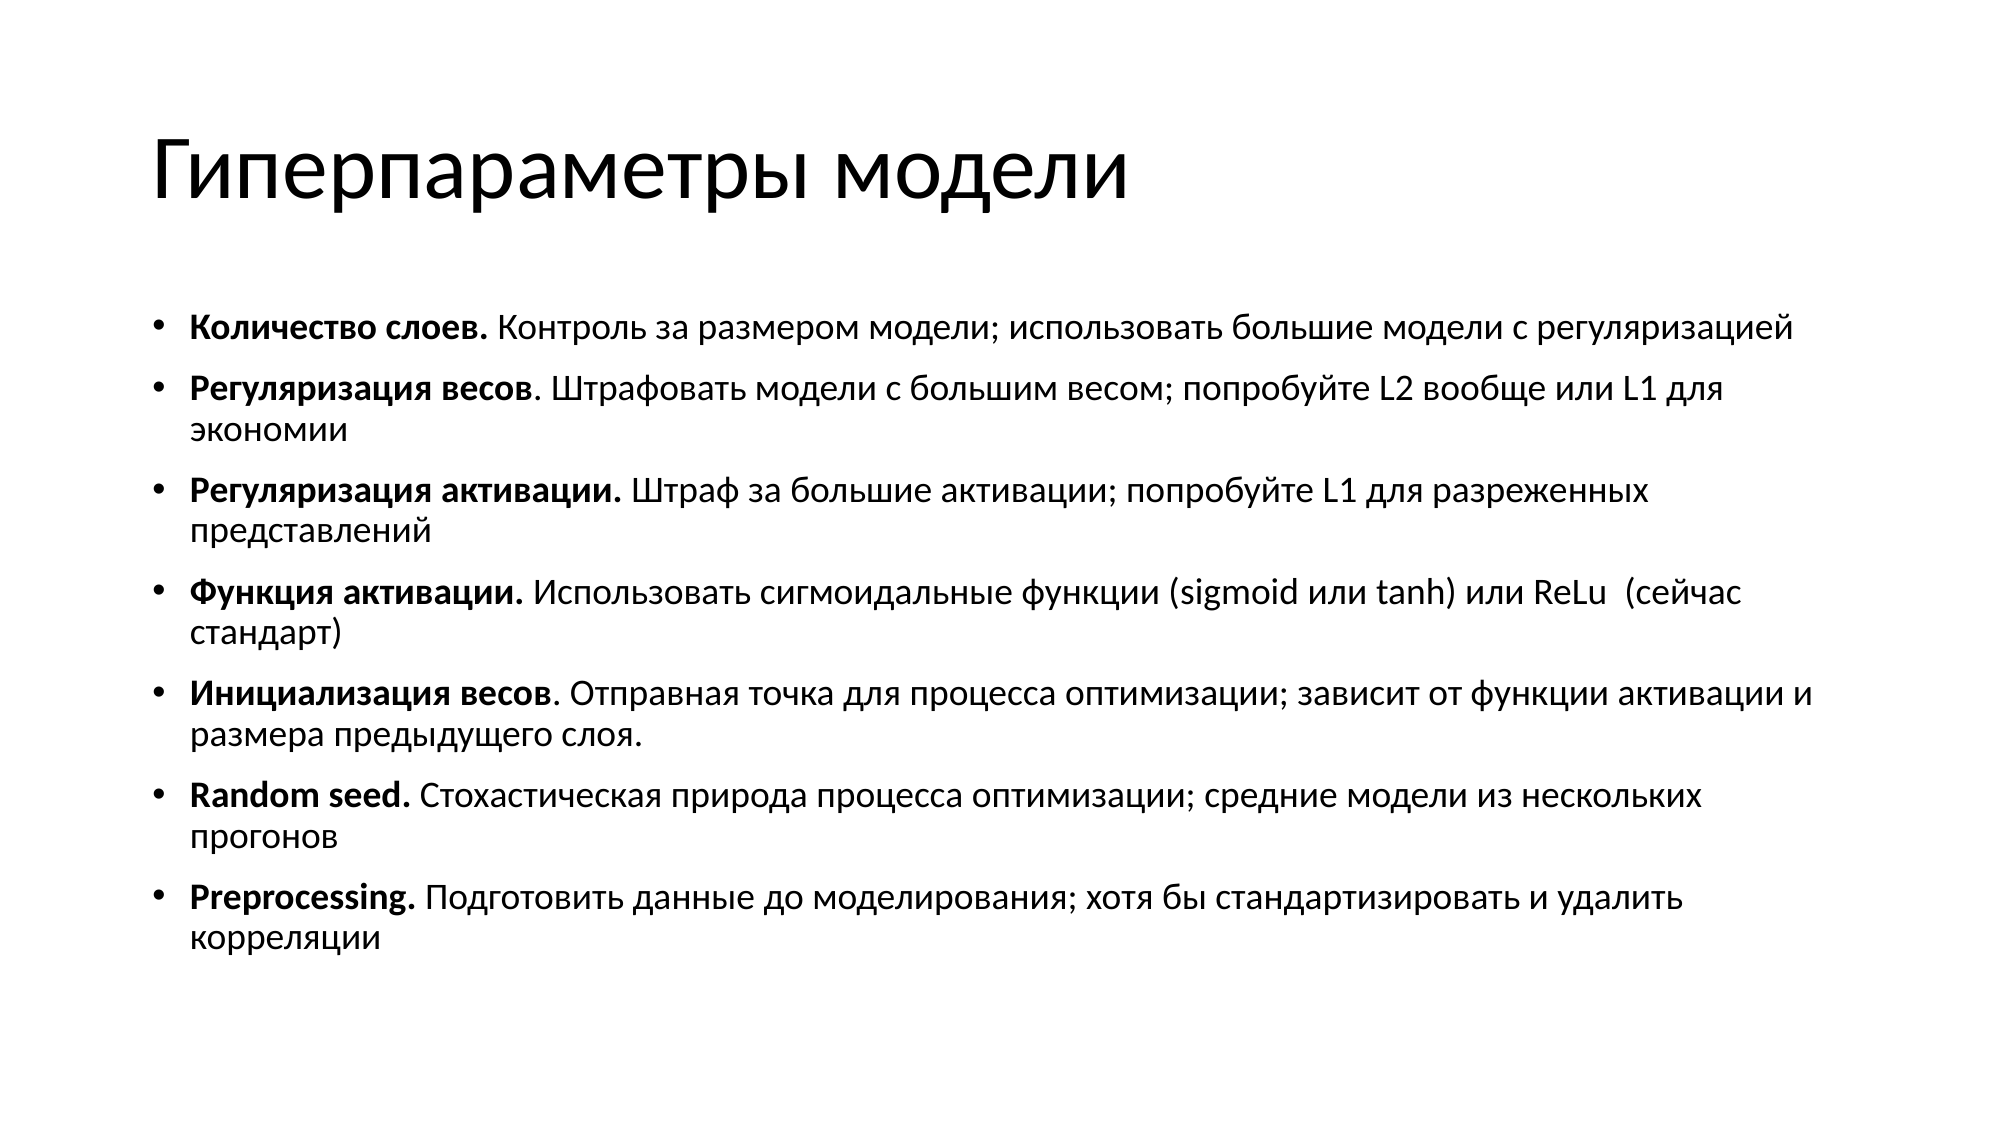

# Гиперпараметры модели
Количество слоев. Контроль за размером модели; использовать большие модели с регуляризацией
Регуляризация весов. Штрафовать модели с большим весом; попробуйте L2 вообще или L1 для экономии
Регуляризация активации. Штраф за большие активации; попробуйте L1 для разреженных представлений
Функция активации. Использовать сигмоидальные функции (sigmoid или tanh) или ReLu  (сейчас стандарт)
Инициализация весов. Отправная точка для процесса оптимизации; зависит от функции активации и размера предыдущего слоя.
Random seed. Стохастическая природа процесса оптимизации; средние модели из нескольких прогонов
Preprocessing. Подготовить данные до моделирования; хотя бы стандартизировать и удалить корреляции